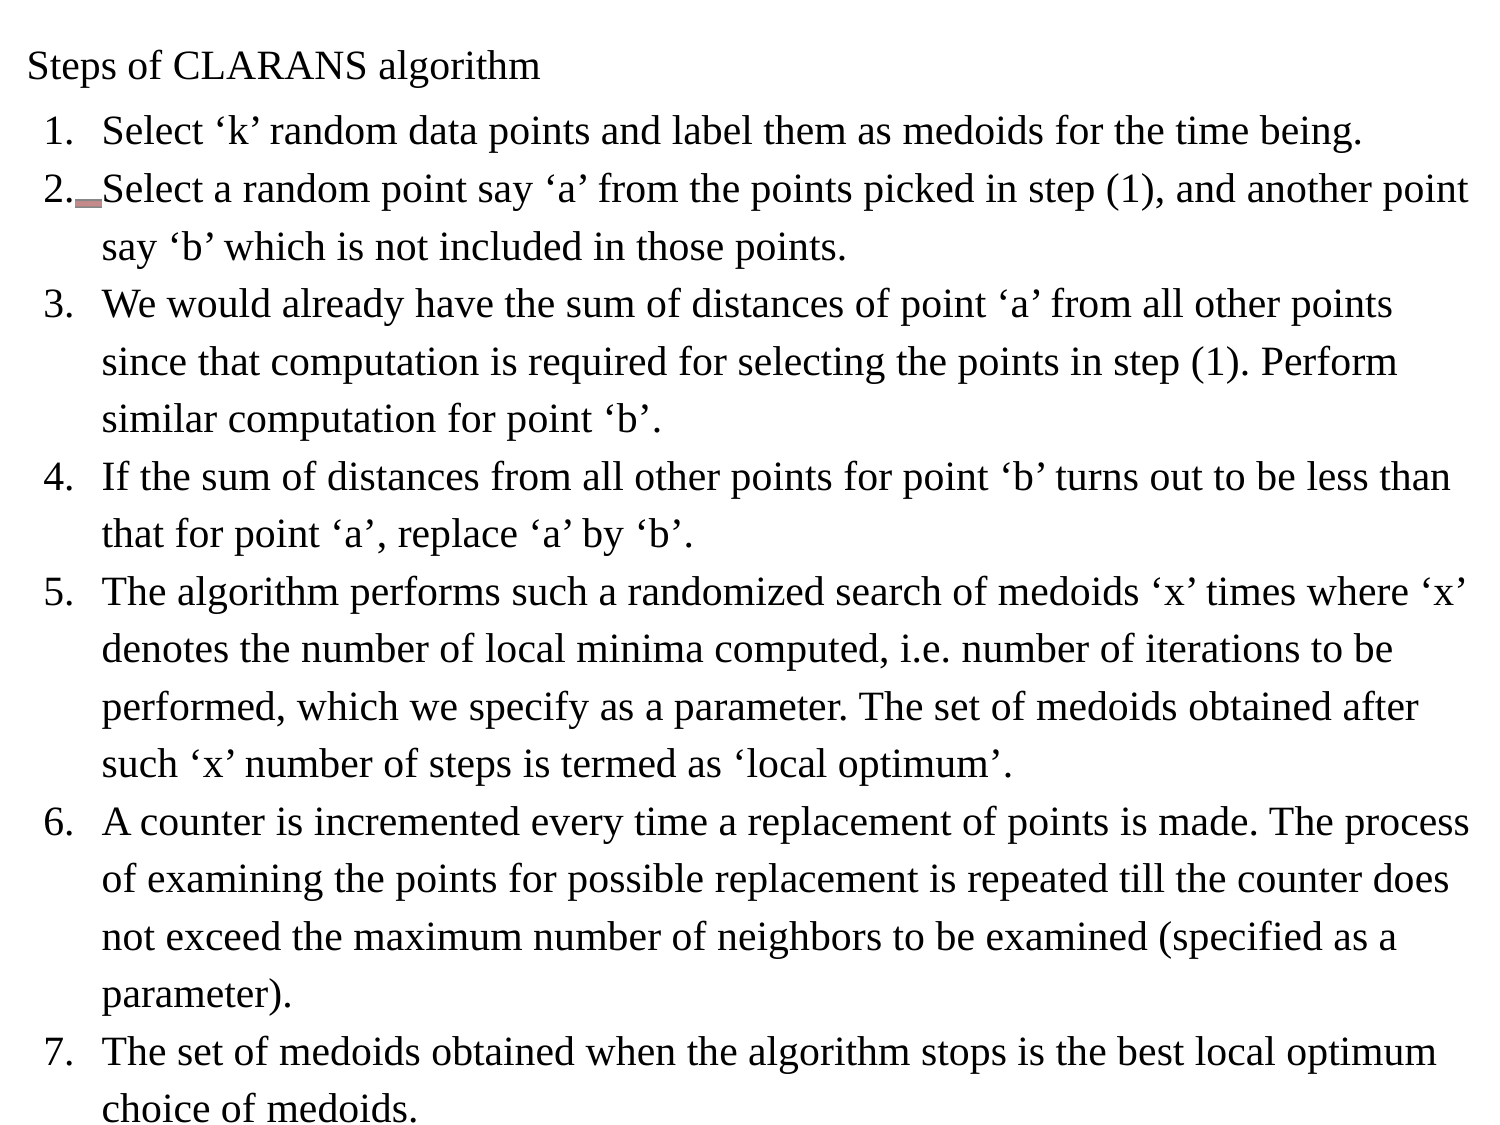

Steps of CLARANS algorithm
Select ‘k’ random data points and label them as medoids for the time being.
Select a random point say ‘a’ from the points picked in step (1), and another point say ‘b’ which is not included in those points.
We would already have the sum of distances of point ‘a’ from all other points since that computation is required for selecting the points in step (1). Perform similar computation for point ‘b’.
If the sum of distances from all other points for point ‘b’ turns out to be less than that for point ‘a’, replace ‘a’ by ‘b’.
The algorithm performs such a randomized search of medoids ‘x’ times where ‘x’ denotes the number of local minima computed, i.e. number of iterations to be performed, which we specify as a parameter. The set of medoids obtained after such ‘x’ number of steps is termed as ‘local optimum’.
A counter is incremented every time a replacement of points is made. The process of examining the points for possible replacement is repeated till the counter does not exceed the maximum number of neighbors to be examined (specified as a parameter).
The set of medoids obtained when the algorithm stops is the best local optimum choice of medoids.